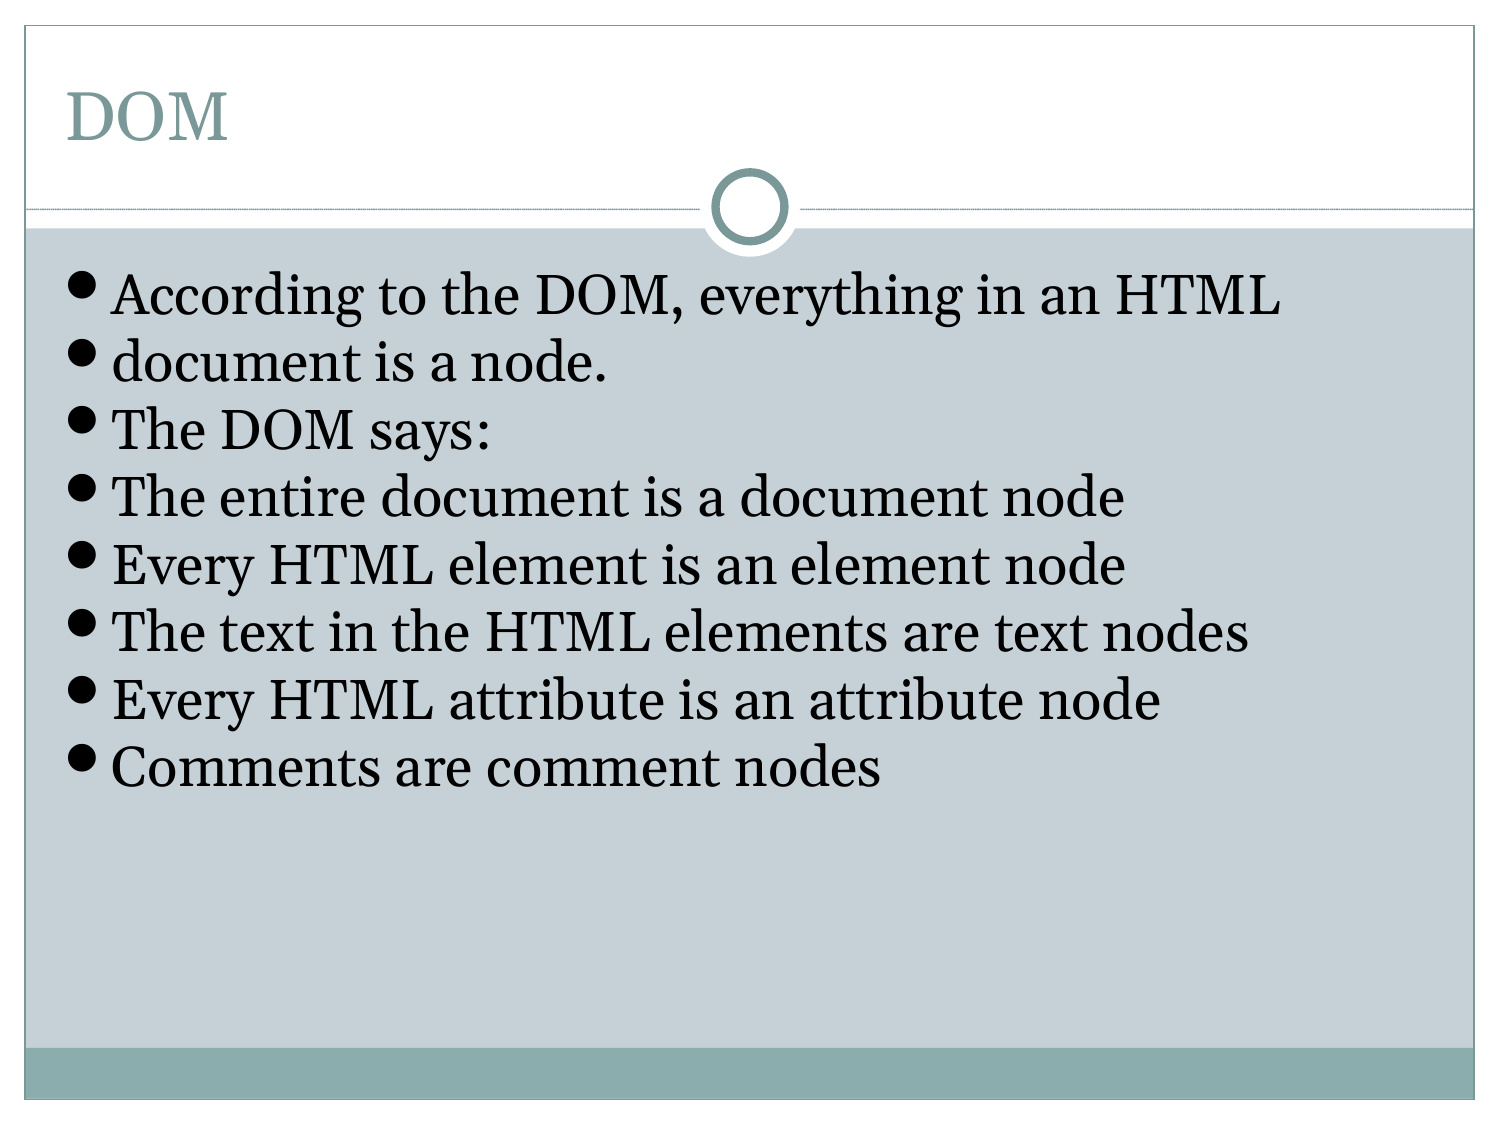

DOM
According to the DOM, everything in an HTML
document is a node.
The DOM says:
The entire document is a document node
Every HTML element is an element node
The text in the HTML elements are text nodes
Every HTML attribute is an attribute node
Comments are comment nodes